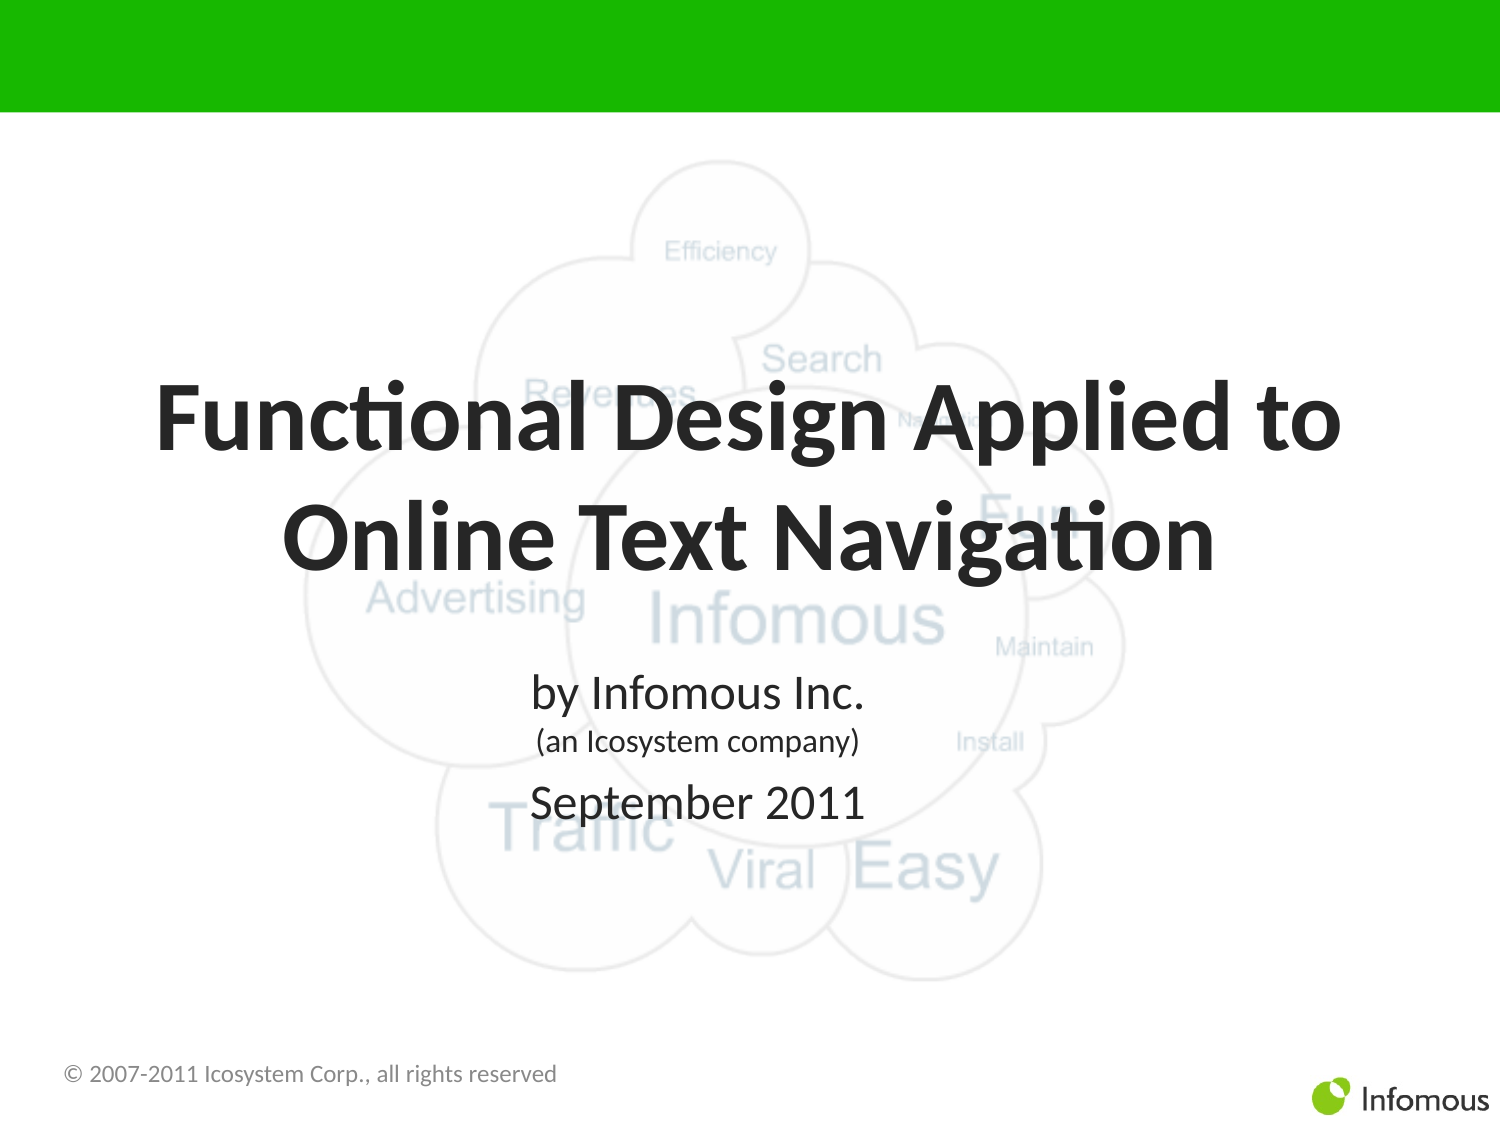

# Functional Design Applied to Online Text Navigation
by Infomous Inc.
(an Icosystem company)
September 2011